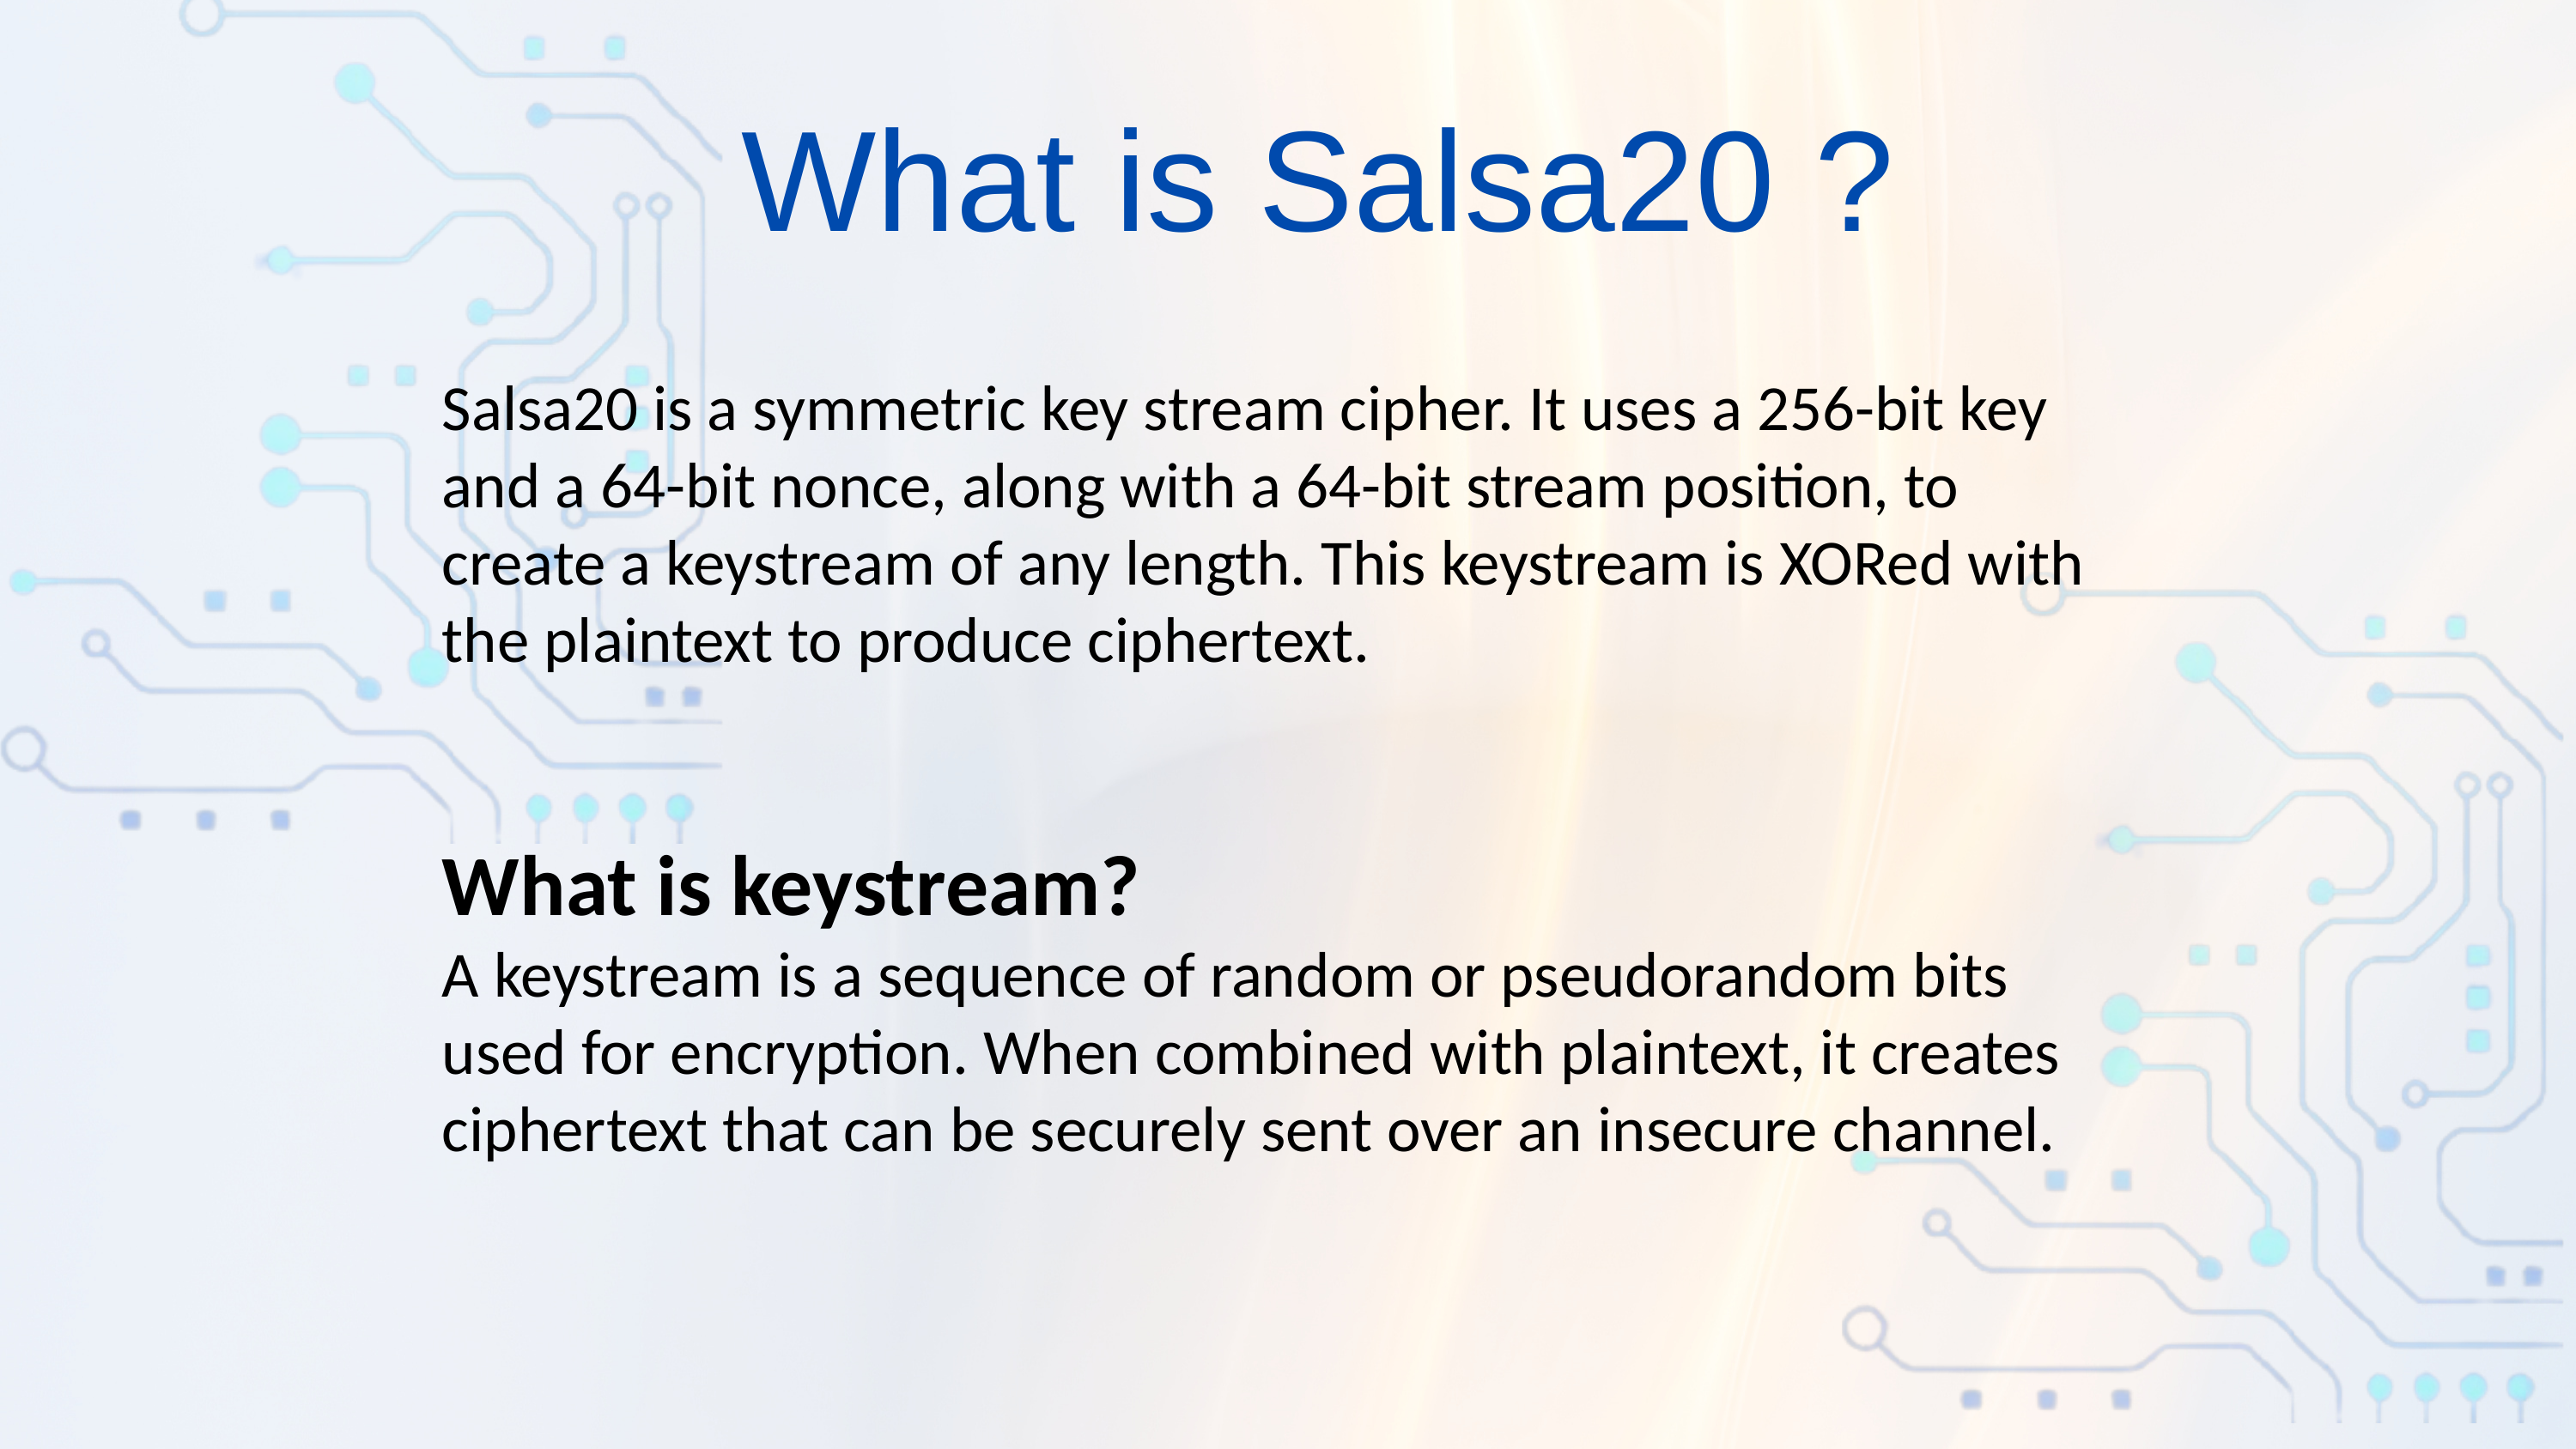

What is Salsa20 ?
Salsa20 is a symmetric key stream cipher. It uses a 256-bit key and a 64-bit nonce, along with a 64-bit stream position, to create a keystream of any length. This keystream is XORed with the plaintext to produce ciphertext.

What is keystream?
A keystream is a sequence of random or pseudorandom bits used for encryption. When combined with plaintext, it creates ciphertext that can be securely sent over an insecure channel.